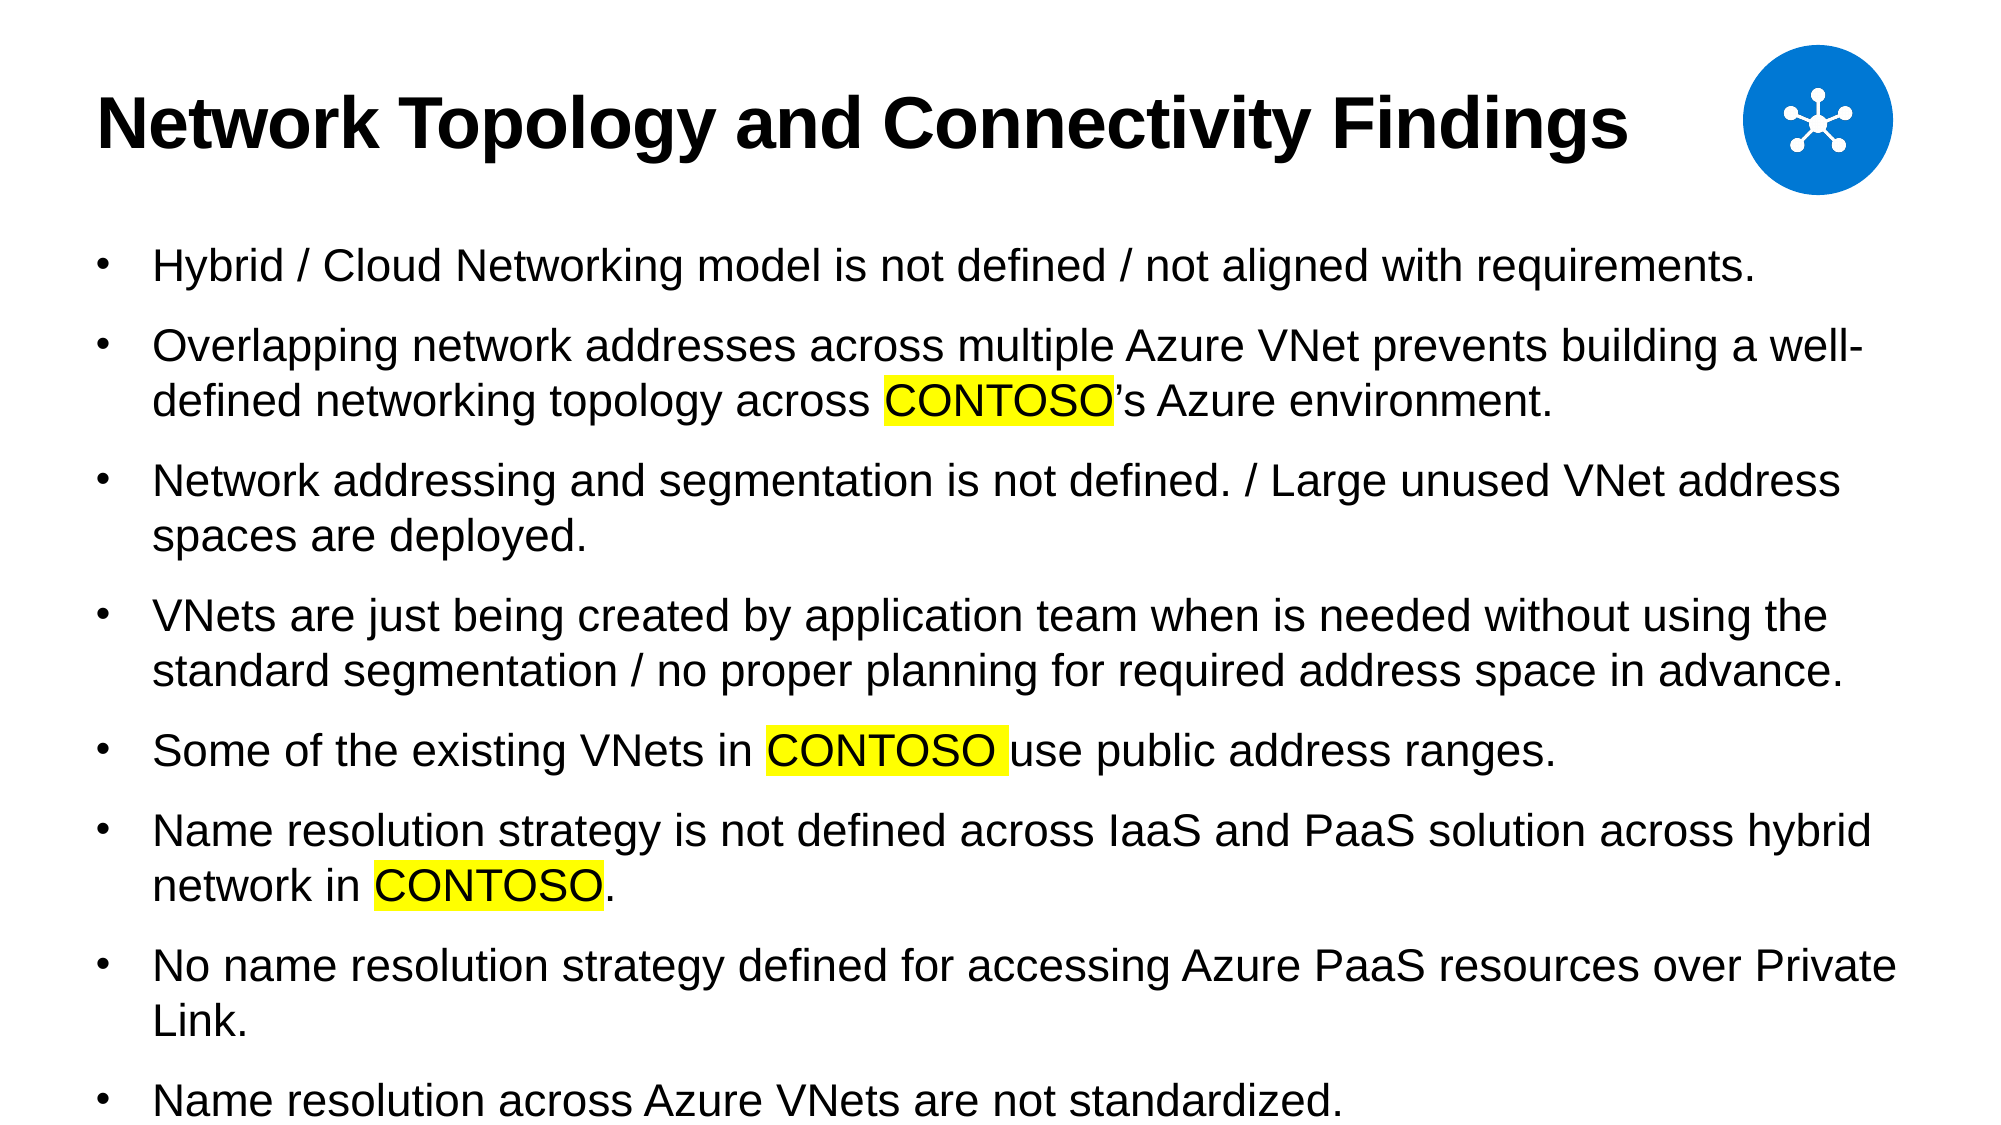

# Network Topology and Connectivity Findings
Hybrid / Cloud Networking model is not defined / not aligned with requirements.
Overlapping network addresses across multiple Azure VNet prevents building a well-defined networking topology across CONTOSO’s Azure environment.
Network addressing and segmentation is not defined. / Large unused VNet address spaces are deployed.
VNets are just being created by application team when is needed without using the standard segmentation / no proper planning for required address space in advance.
Some of the existing VNets in CONTOSO use public address ranges.
Name resolution strategy is not defined across IaaS and PaaS solution across hybrid network in CONTOSO.
No name resolution strategy defined for accessing Azure PaaS resources over Private Link.
Name resolution across Azure VNets are not standardized.